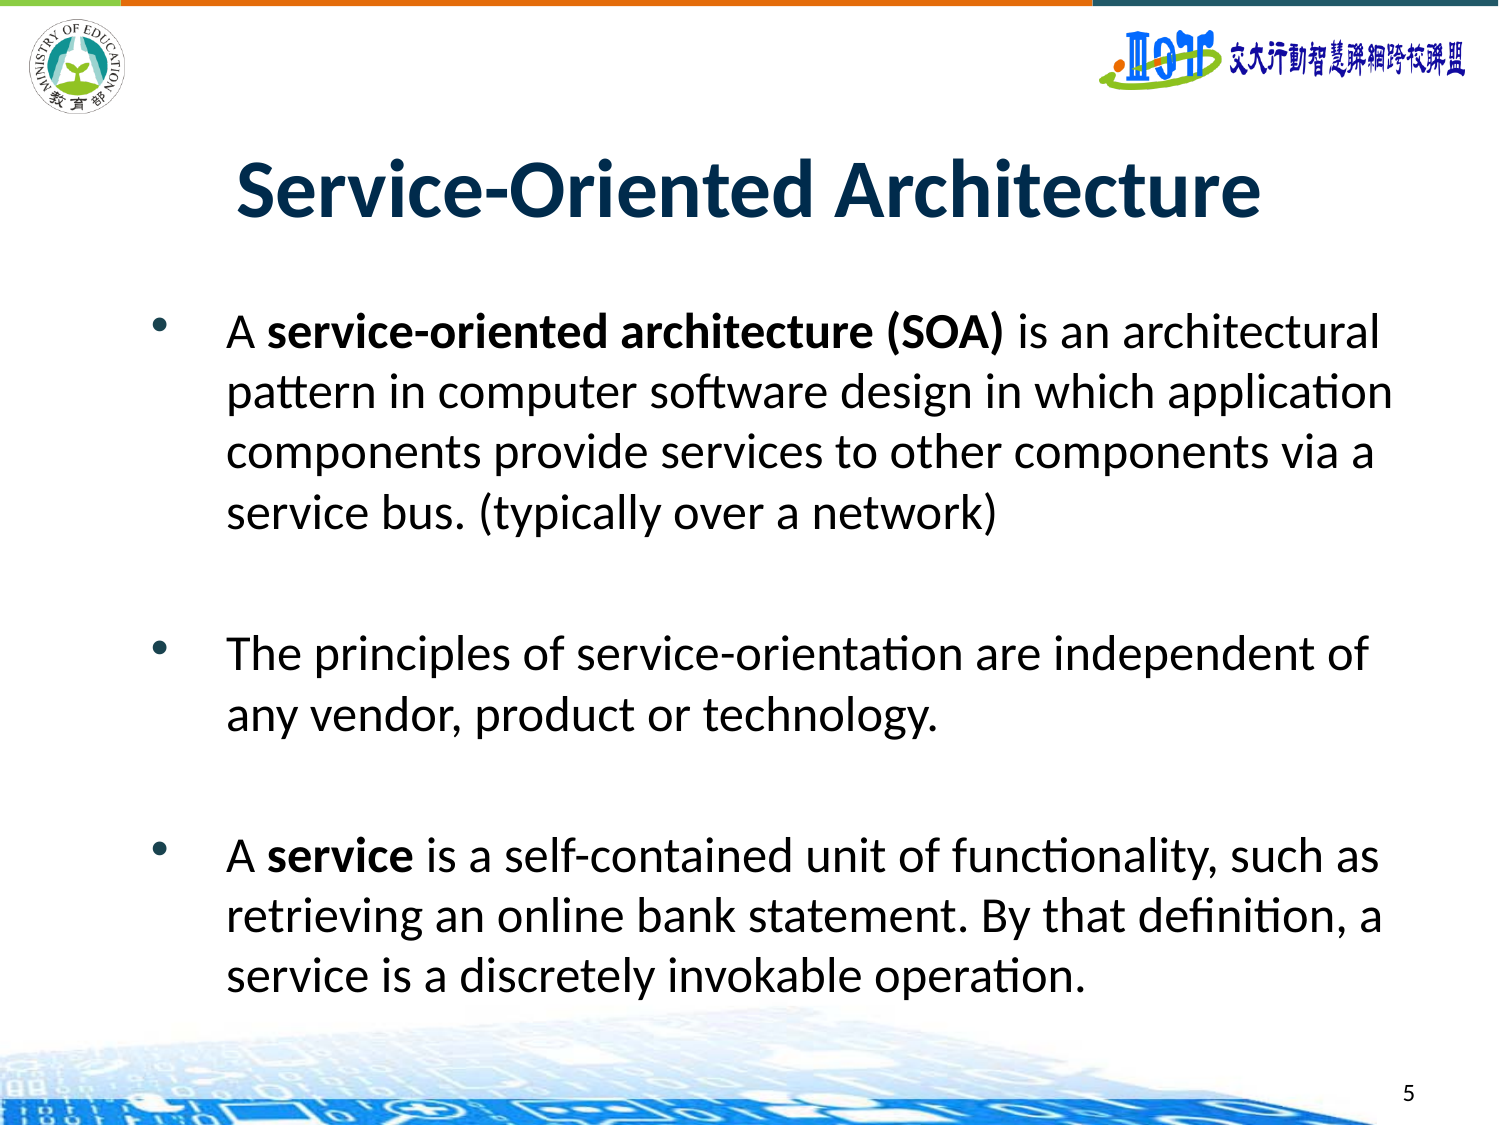

# Service-Oriented Architecture
A service-oriented architecture (SOA) is an architectural pattern in computer software design in which application components provide services to other components via a service bus. (typically over a network)

The principles of service-orientation are independent of any vendor, product or technology.

A service is a self-contained unit of functionality, such as retrieving an online bank statement. By that definition, a service is a discretely invokable operation.

5